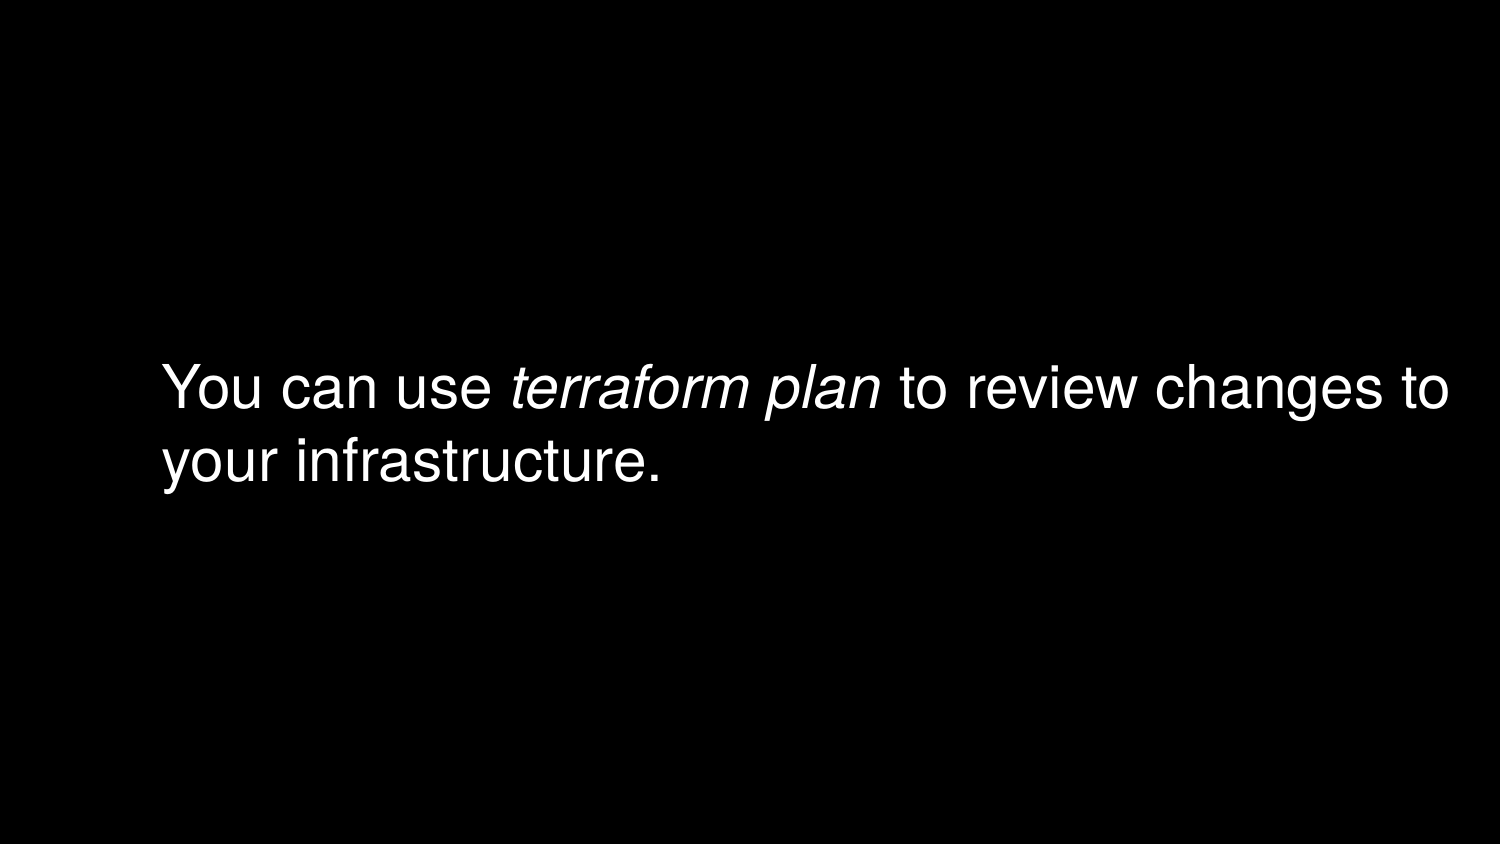

You can use terraform plan to review changes to your infrastructure.